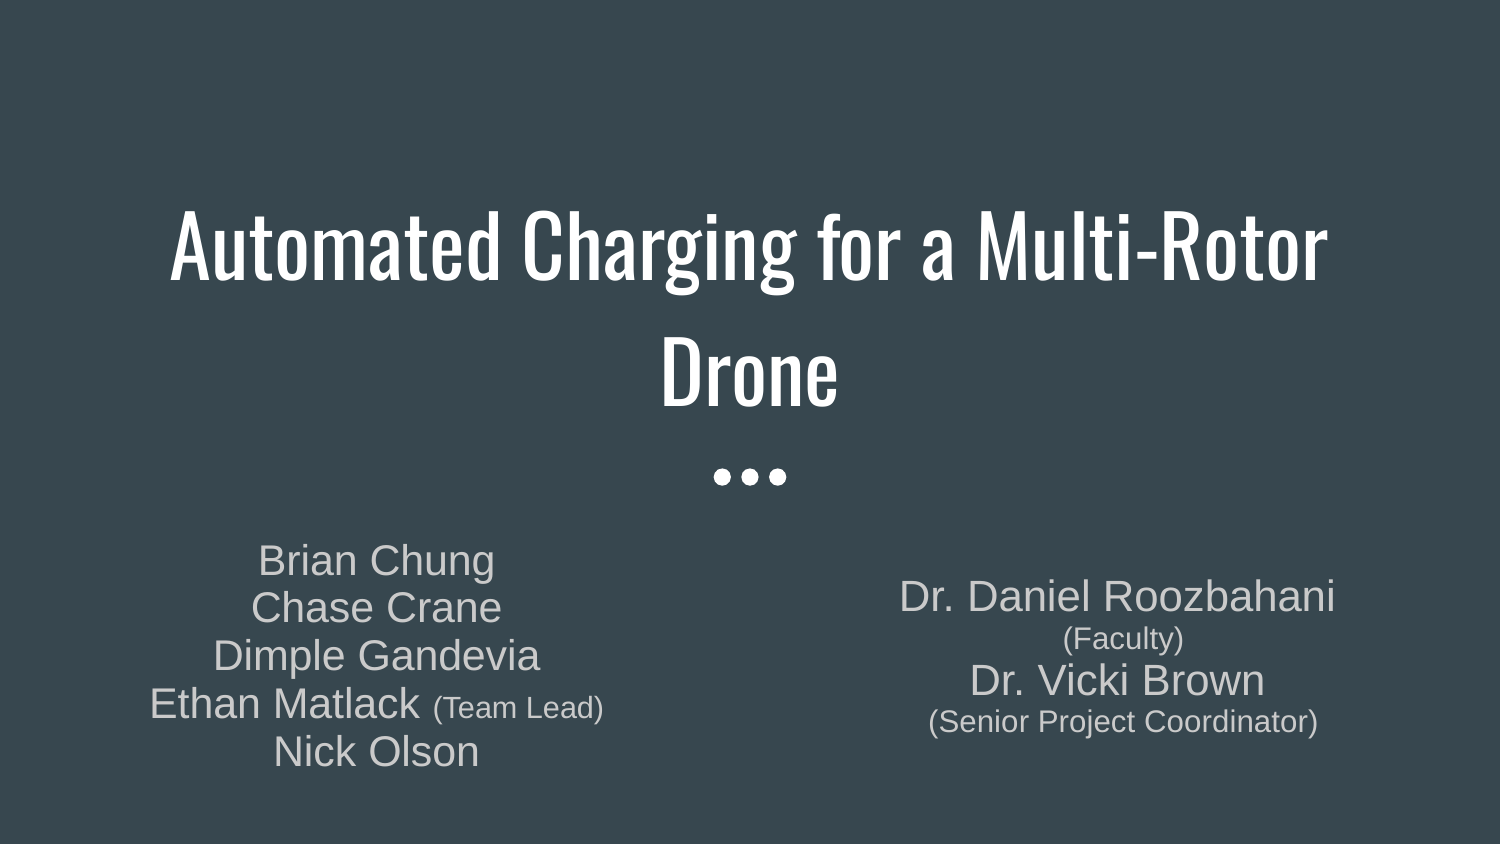

# Automated Charging for a Multi-Rotor Drone
Brian Chung
Chase Crane
Dimple Gandevia
Ethan Matlack (Team Lead)
Nick Olson
Dr. Daniel Roozbahani
(Faculty)
Dr. Vicki Brown
(Senior Project Coordinator)